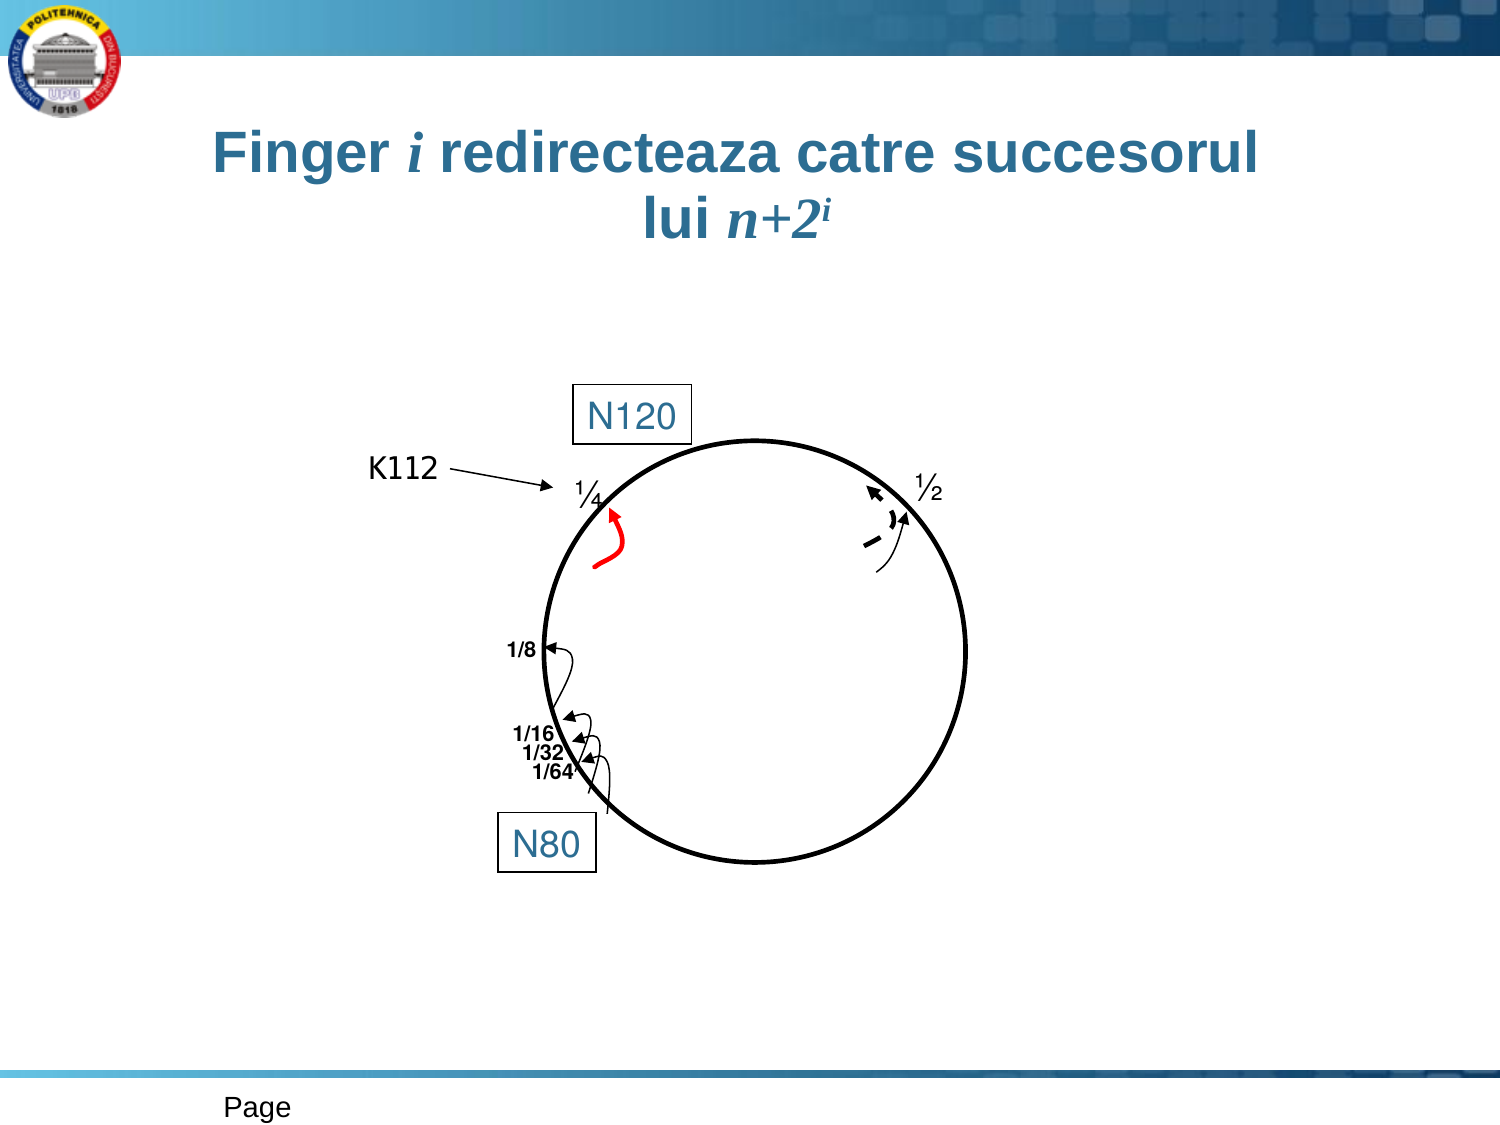

# Finger i redirecteaza catre succesorul lui n+2i
N120
K112

½
¼

1/8

1/16
1/32

1/64

N80
31